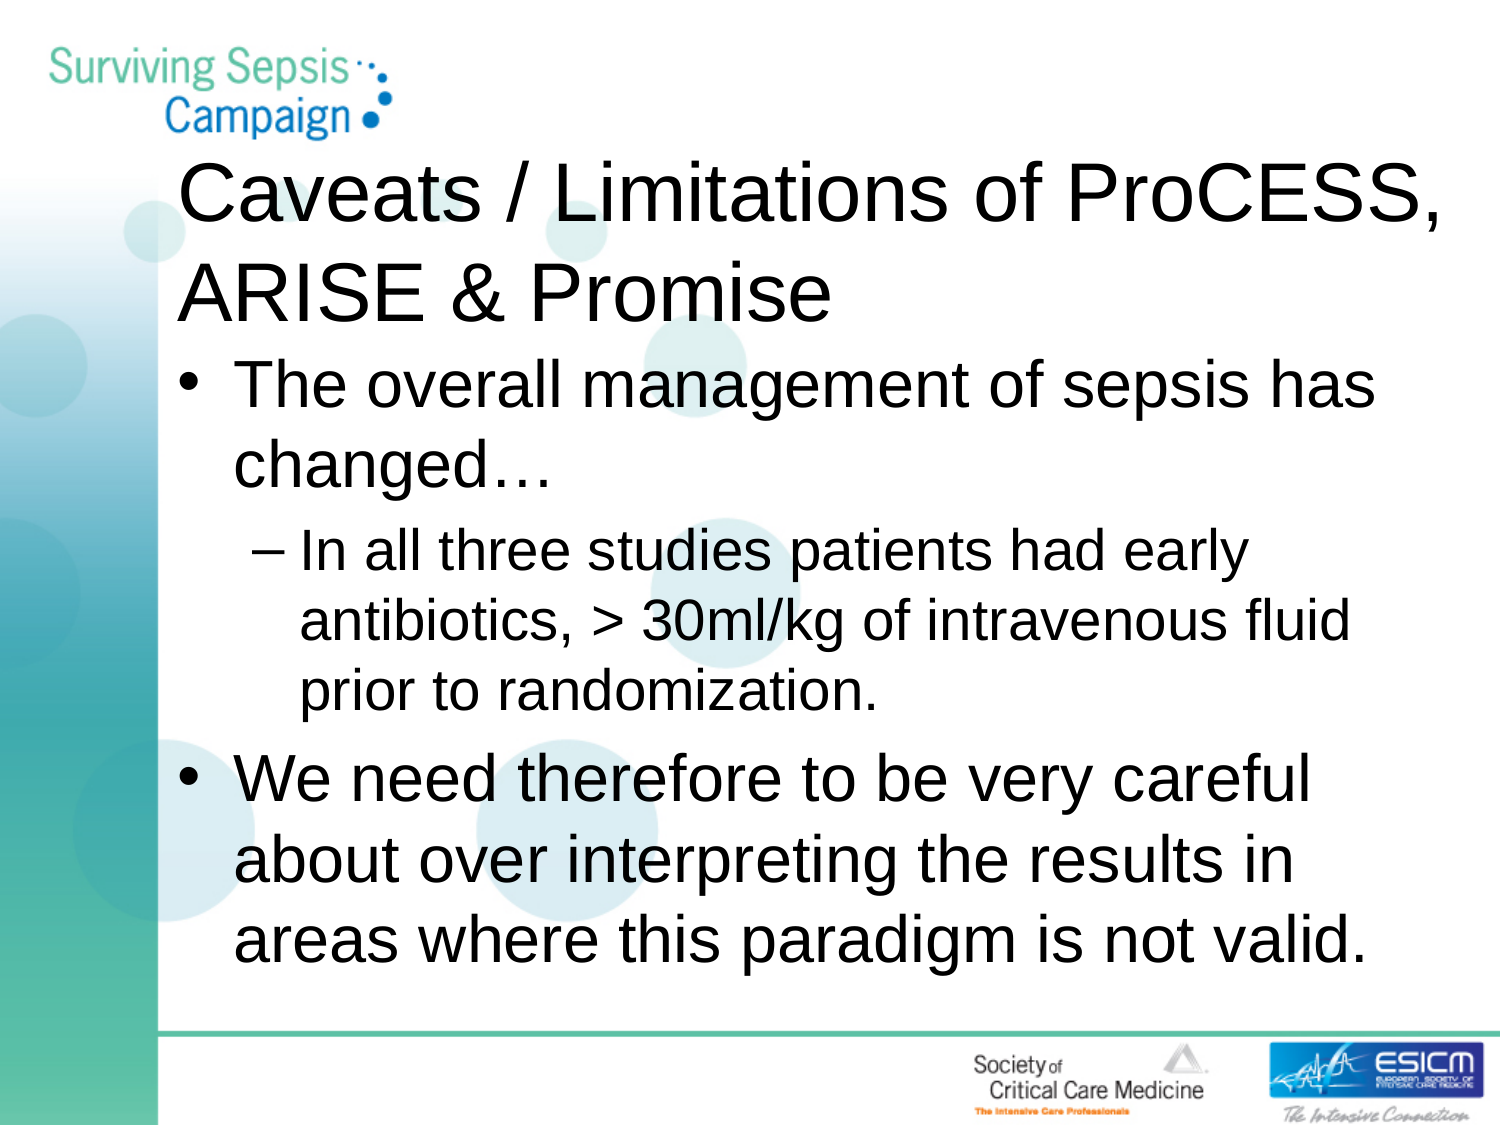

# Caveats / Limitations of ProCESS, ARISE & Promise
The overall management of sepsis has changed…
In all three studies patients had early antibiotics, > 30ml/kg of intravenous fluid prior to randomization.
We need therefore to be very careful about over interpreting the results in areas where this paradigm is not valid.